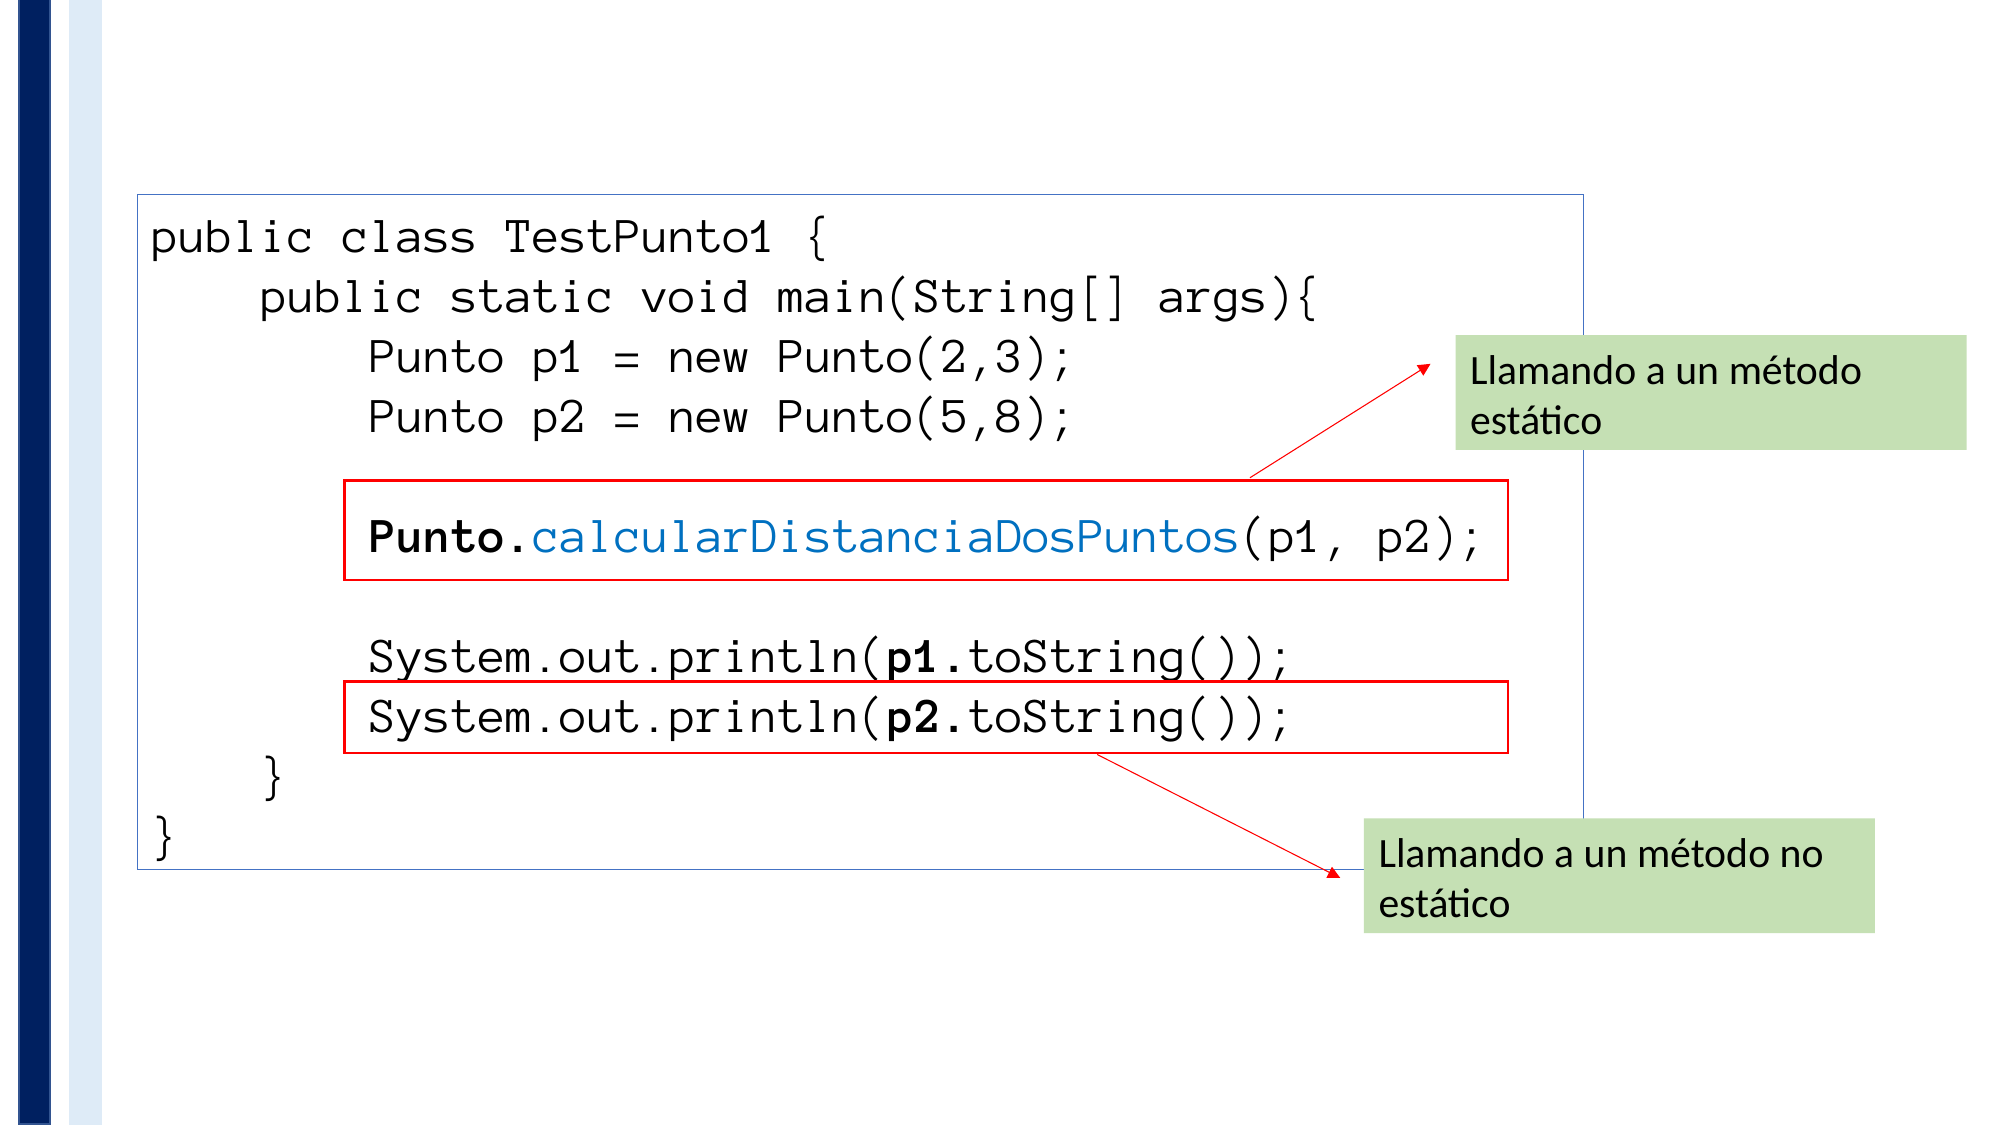

public class TestPunto1 {
    public static void main(String[] args){
        Punto p1 = new Punto(2,3);
        Punto p2 = new Punto(5,8);

        Punto.calcularDistanciaDosPuntos(p1, p2);

        System.out.println(p1.toString());
        System.out.println(p2.toString());
    }
}
Llamando a un método estático

Llamando a un método no estático